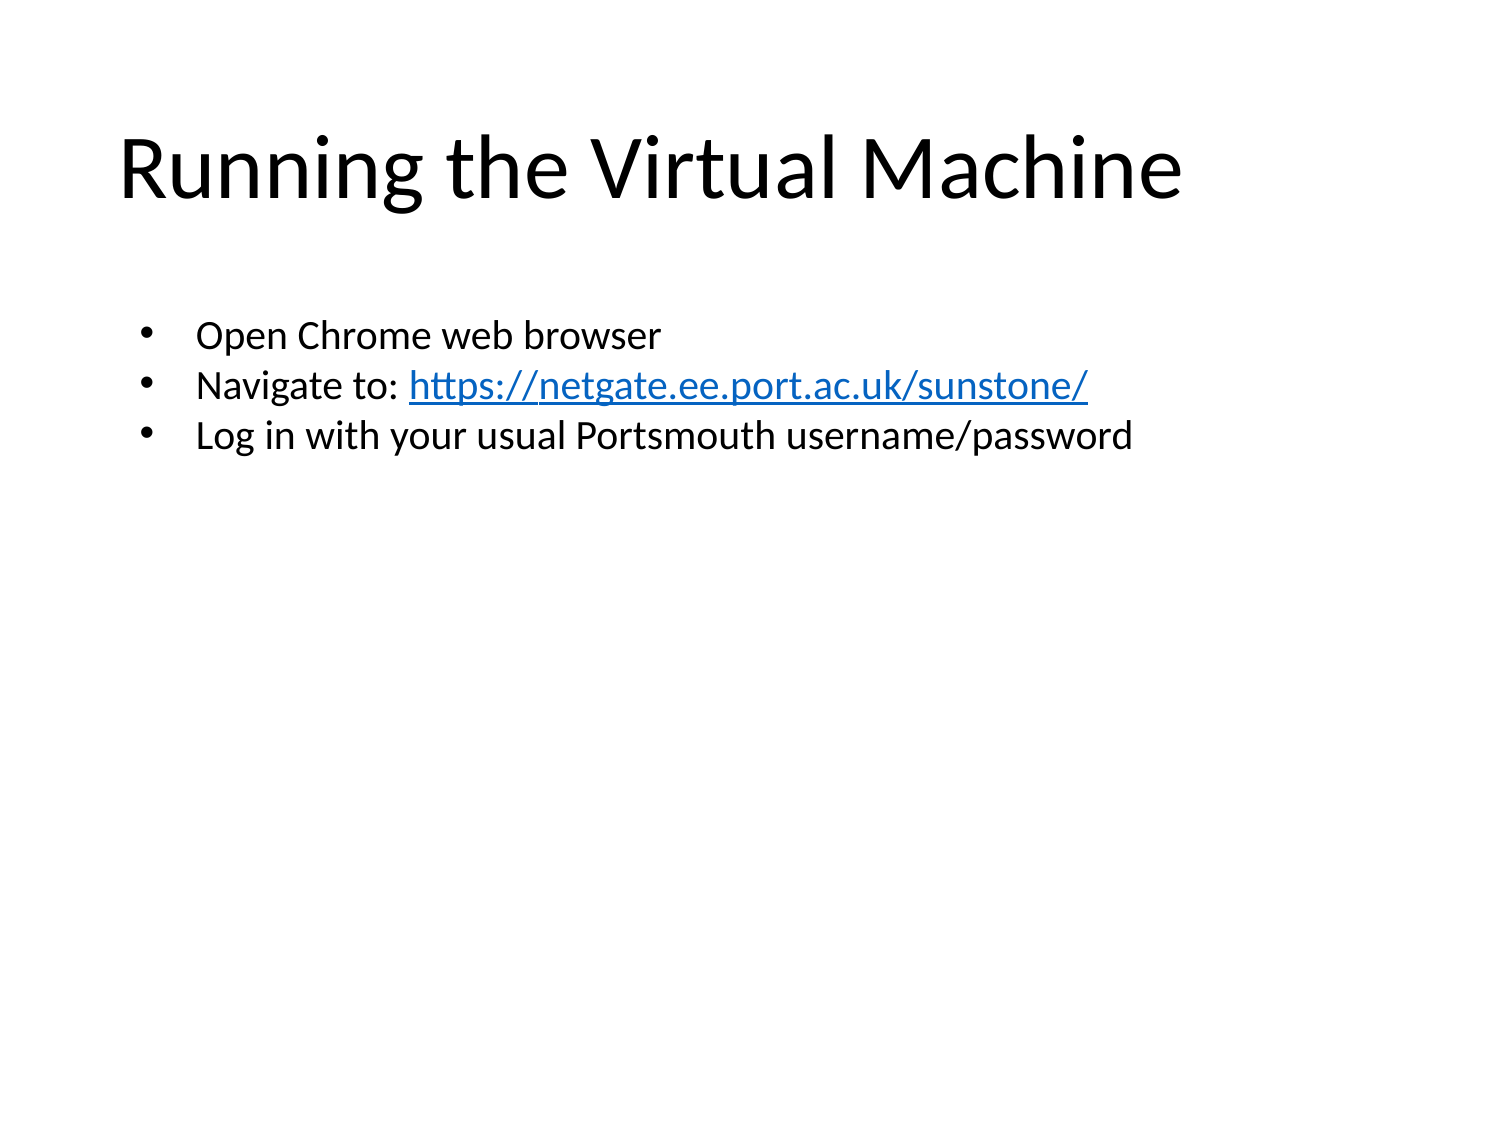

# Running the Virtual Machine
Open Chrome web browser
Navigate to: https://netgate.ee.port.ac.uk/sunstone/
Log in with your usual Portsmouth username/password